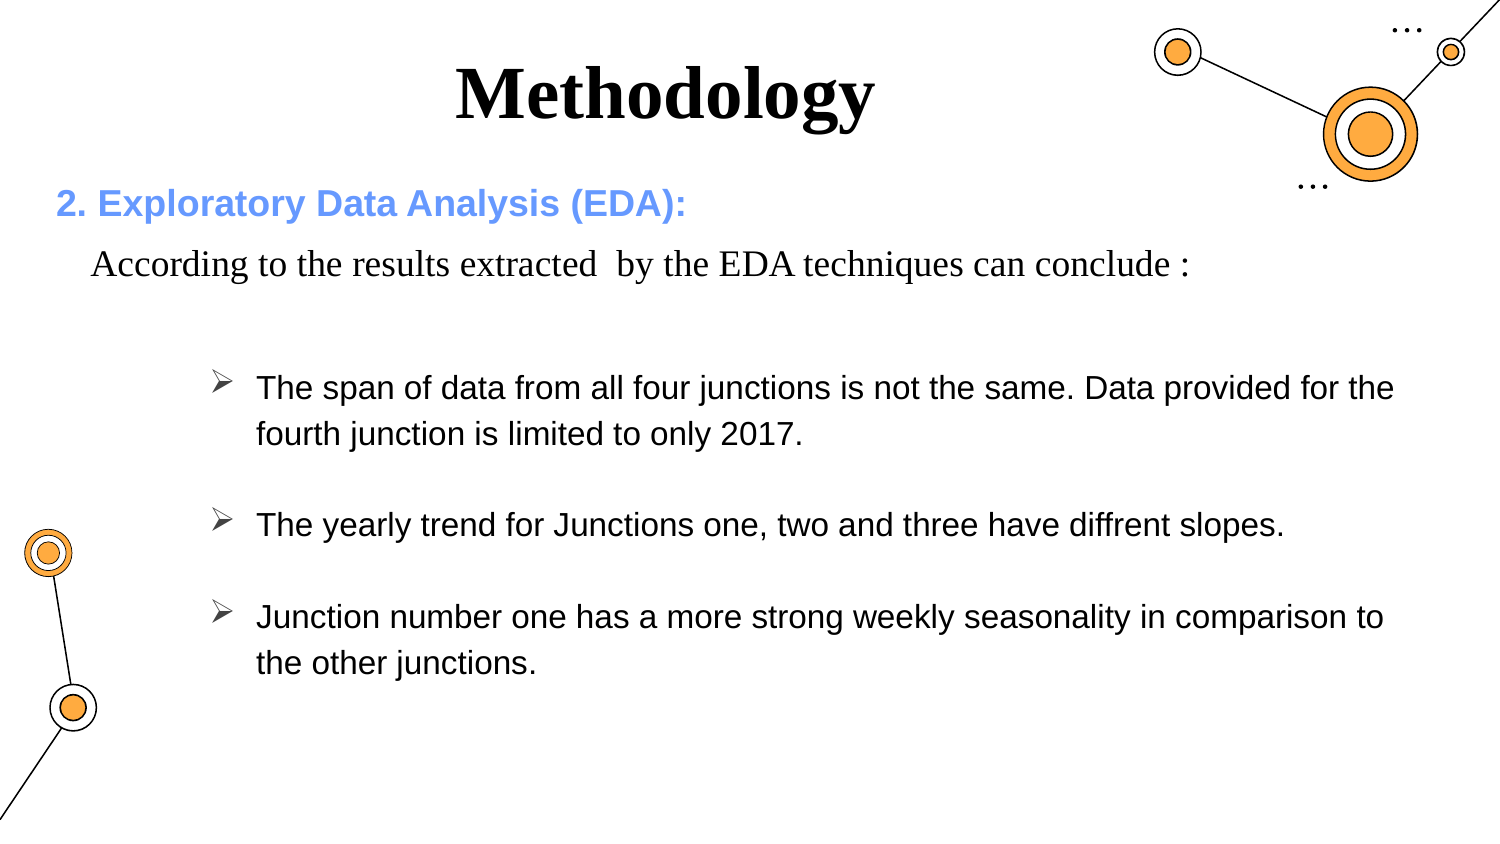

# Methodology
2. Exploratory Data Analysis (EDA):
According to the results extracted  by the EDA techniques can conclude :
The span of data from all four junctions is not the same. Data provided for the fourth junction is limited to only 2017.

The yearly trend for Junctions one, two and three have diffrent slopes.

Junction number one has a more strong weekly seasonality in comparison to the other junctions.